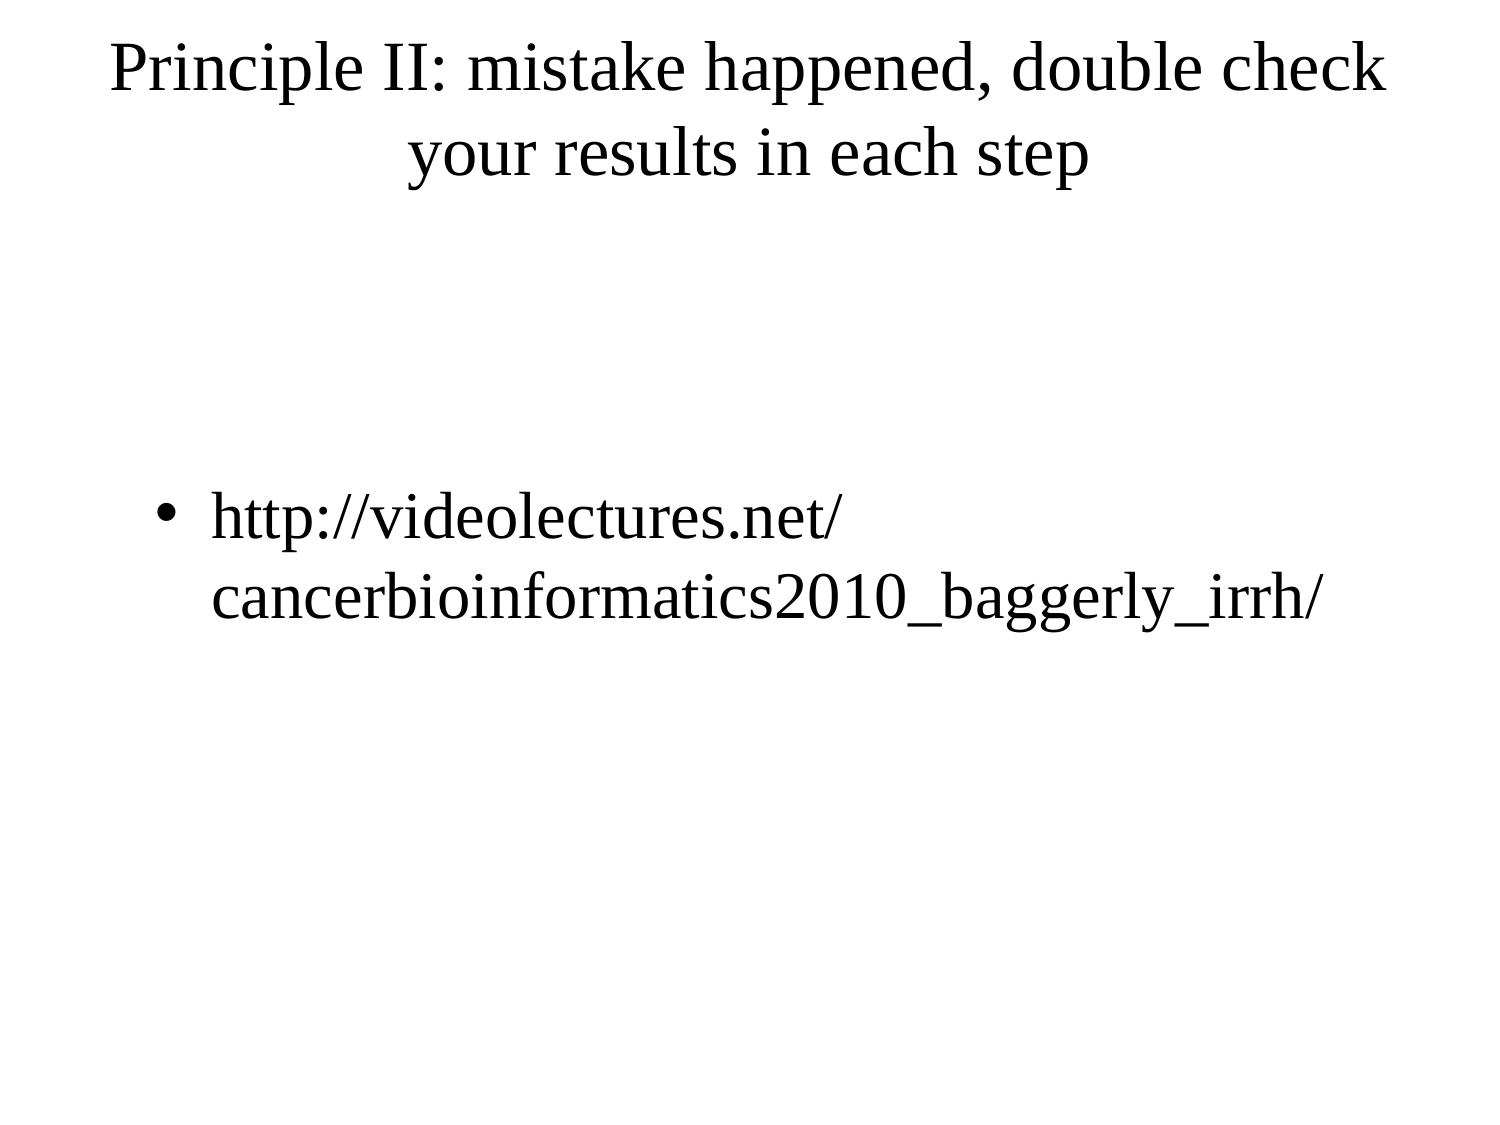

# Principle II: mistake happened, double check your results in each step
http://videolectures.net/cancerbioinformatics2010_baggerly_irrh/